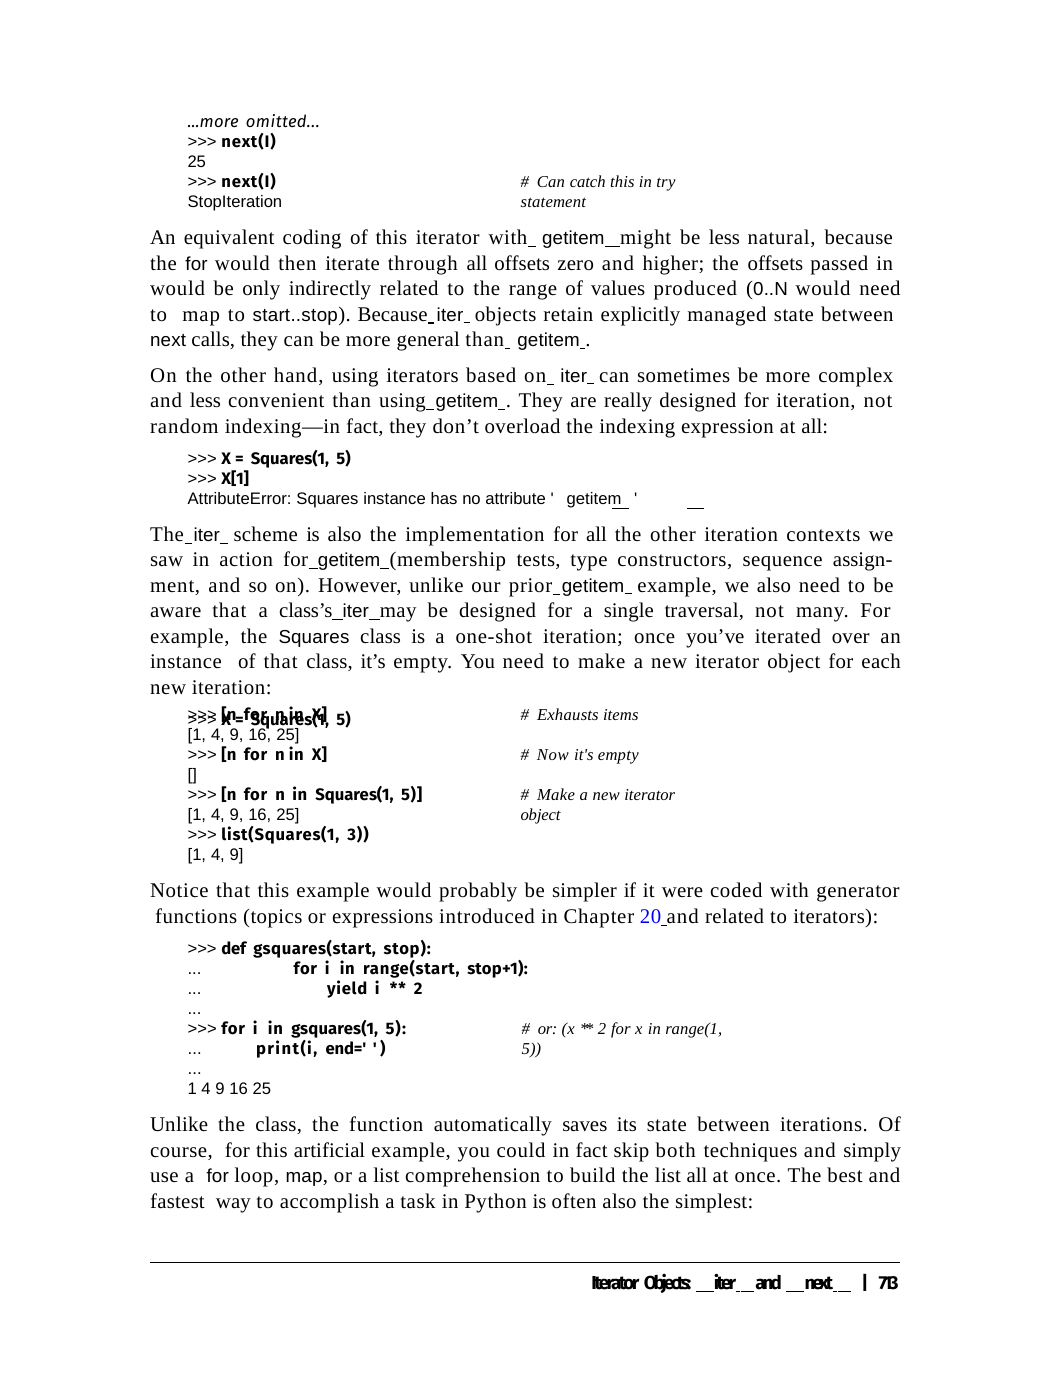

...more omitted...
>>> next(I)
25
>>> next(I)
StopIteration
# Can catch this in try statement
An equivalent coding of this iterator with getitem  might be less natural, because  the for would then iterate through all offsets zero and higher; the offsets passed in  would be only indirectly related to the range of values produced (0..N would need to  map to start..stop). Because iter objects retain explicitly managed state between  next calls, they can be more general than getitem .
On the other hand, using iterators based on iter can sometimes be more complex  and less convenient than using getitem . They are really designed for iteration, not  random indexing—in fact, they don’t overload the indexing expression at all:
>>> X = Squares(1, 5)
>>> X[1]
AttributeError: Squares instance has no attribute ' getitem '
The iter scheme is also the implementation for all the other iteration contexts we  saw in action for getitem (membership tests, type constructors, sequence assign-  ment, and so on). However, unlike our prior getitem example, we also need to be  aware that a class’s iter may be designed for a single traversal, not many. For  example, the Squares class is a one-shot iteration; once you’ve iterated over an instance  of that class, it’s empty. You need to make a new iterator object for each new iteration:
>>> X = Squares(1, 5)

>>> [n for n in X]
[1, 4, 9, 16, 25]
>>> [n for n in X]
[]
>>> [n for n in Squares(1, 5)]
[1, 4, 9, 16, 25]
>>> list(Squares(1, 3))
[1, 4, 9]
# Exhausts items
# Now it's empty
# Make a new iterator object
Notice that this example would probably be simpler if it were coded with generator  functions (topics or expressions introduced in Chapter 20 and related to iterators):
>>> def gsquares(start, stop):
...	for i in range(start, stop+1):
...	yield i ** 2
...
>>> for i in gsquares(1, 5):
...	print(i, end=' ')
...
1 4 9 16 25
# or: (x ** 2 for x in range(1, 5))
Unlike the class, the function automatically saves its state between iterations. Of course,  for this artificial example, you could in fact skip both techniques and simply use a  for loop, map, or a list comprehension to build the list all at once. The best and fastest  way to accomplish a task in Python is often also the simplest:

Iterator Objects:     iter    and     next      |  713